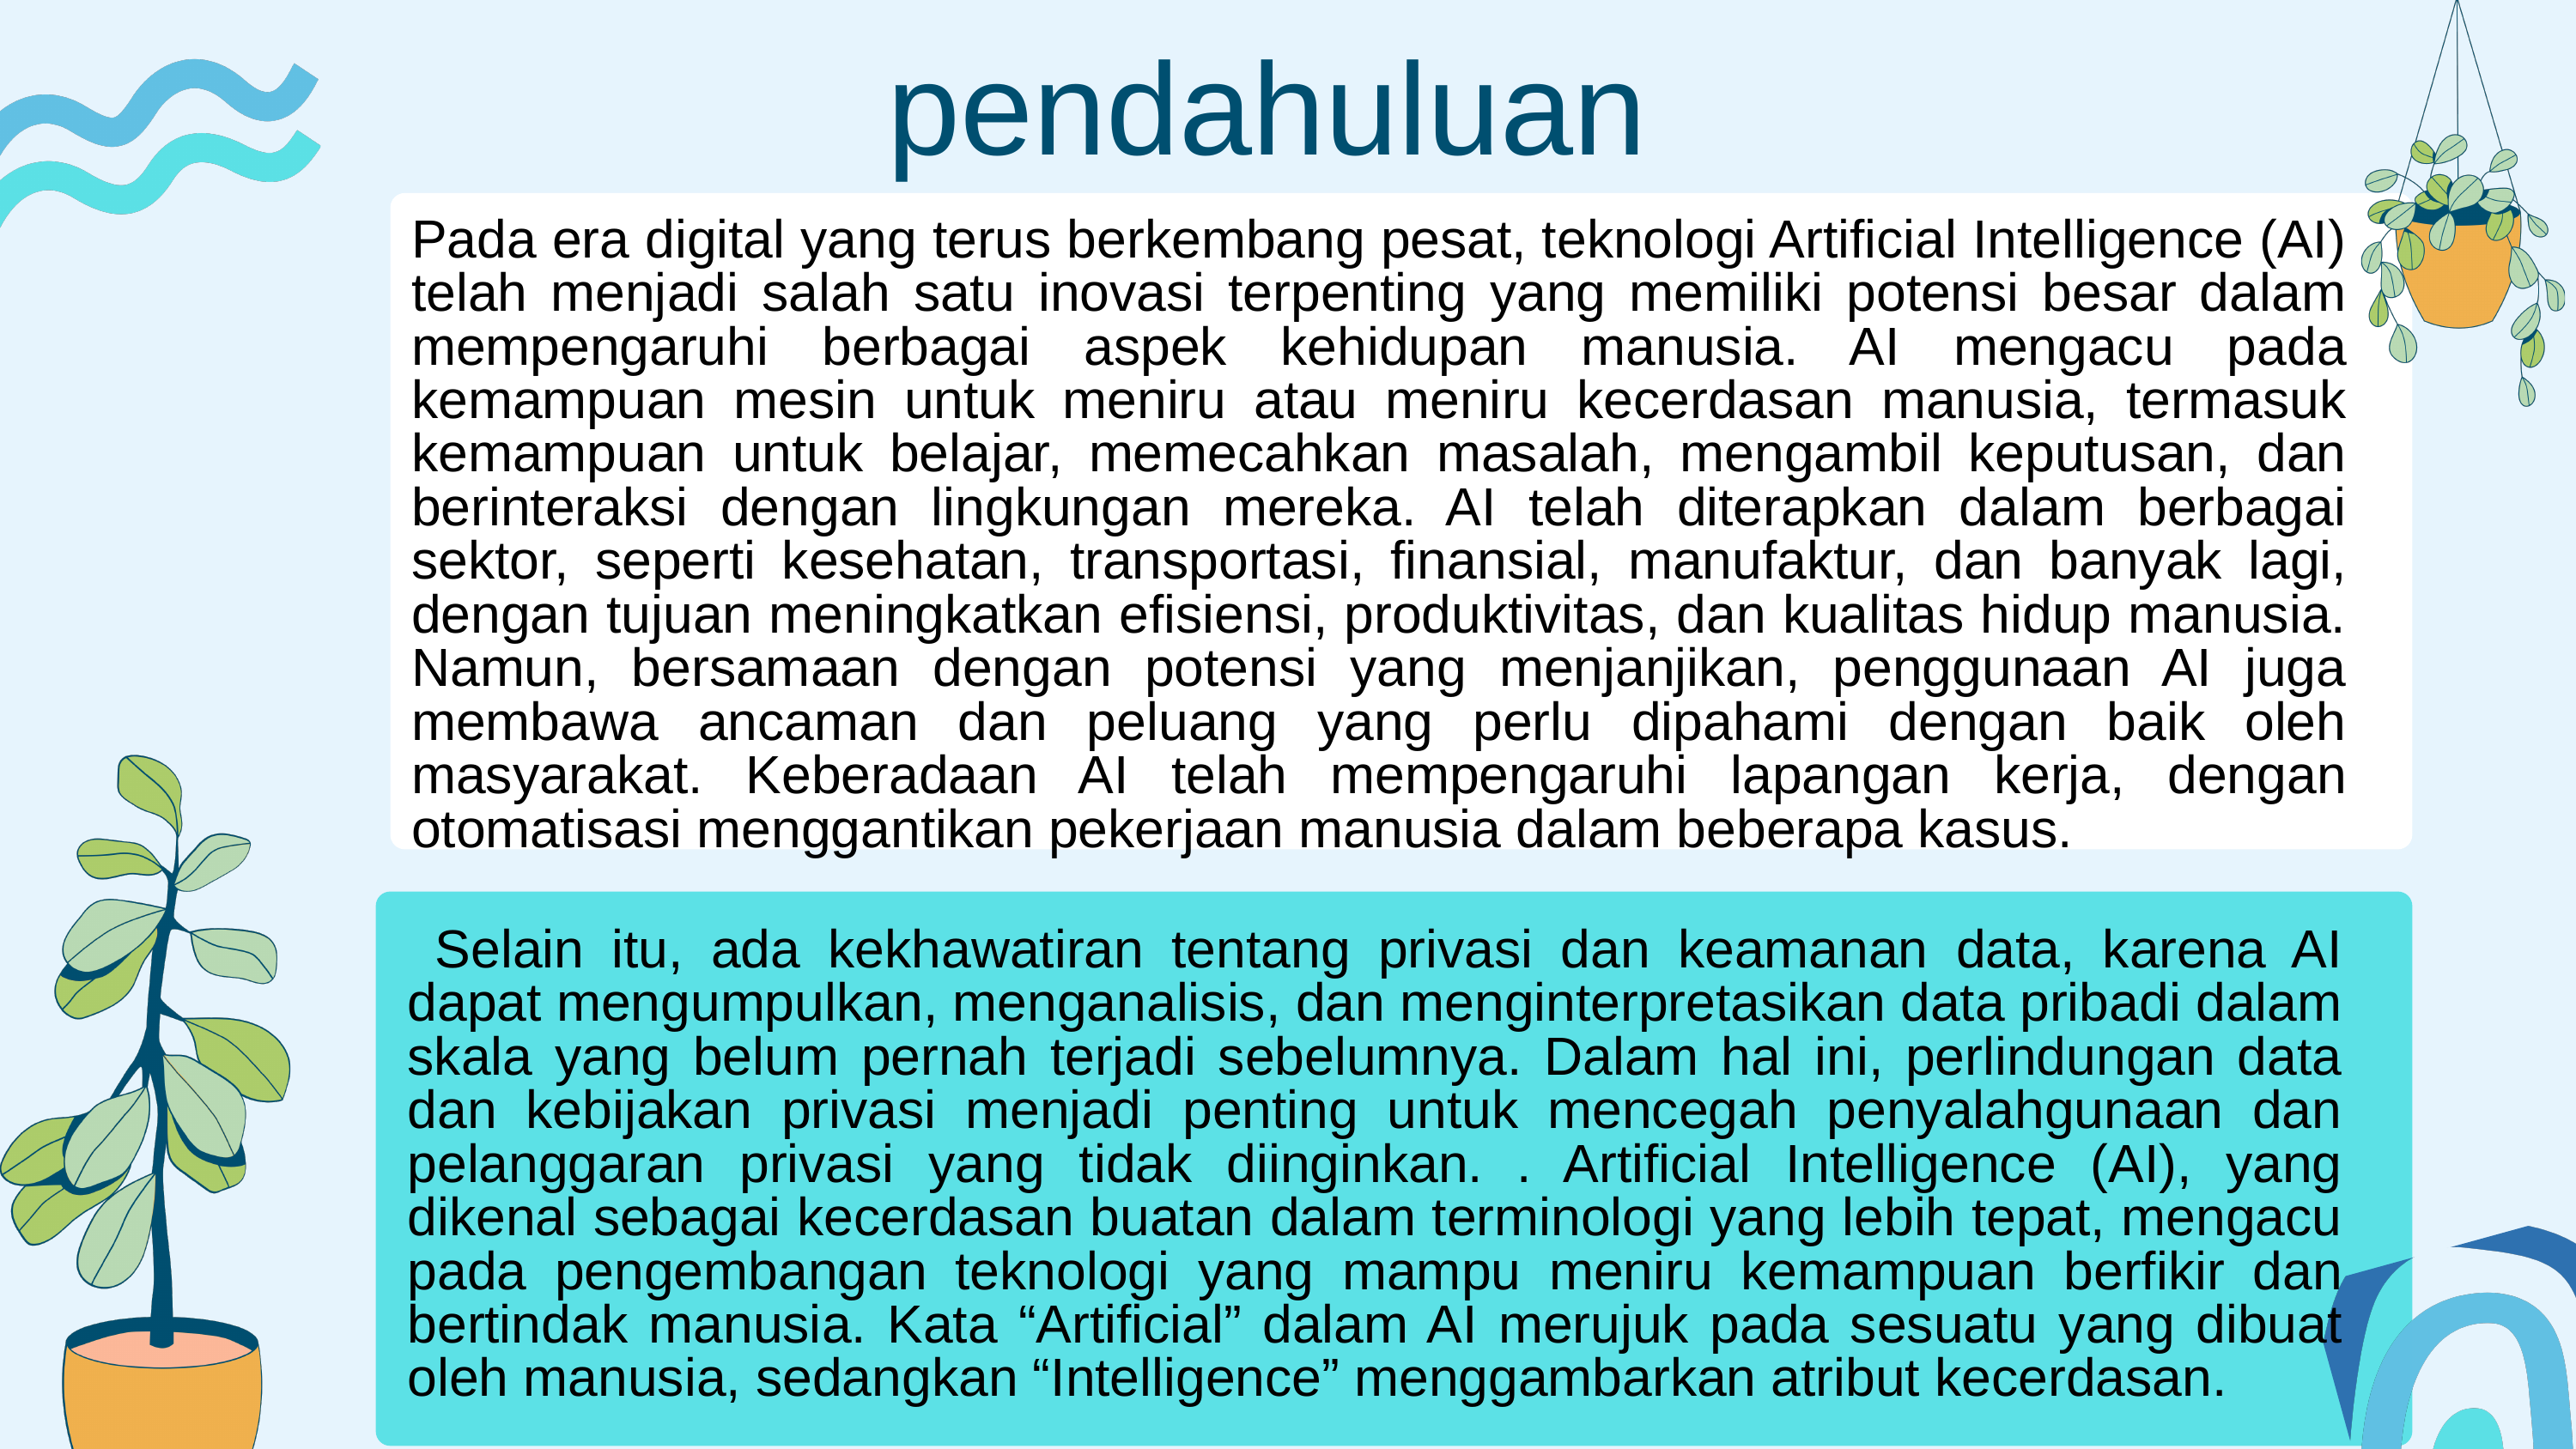

pendahuluan

Pada era digital yang terus berkembang pesat, teknologi Artificial Intelligence (AI) telah menjadi salah satu inovasi terpenting yang memiliki potensi besar dalam mempengaruhi berbagai aspek kehidupan manusia. AI mengacu pada kemampuan mesin untuk meniru atau meniru kecerdasan manusia, termasuk kemampuan untuk belajar, memecahkan masalah, mengambil keputusan, dan berinteraksi dengan lingkungan mereka. AI telah diterapkan dalam berbagai sektor, seperti kesehatan, transportasi, finansial, manufaktur, dan banyak lagi, dengan tujuan meningkatkan efisiensi, produktivitas, dan kualitas hidup manusia. Namun, bersamaan dengan potensi yang menjanjikan, penggunaan AI juga membawa ancaman dan peluang yang perlu dipahami dengan baik oleh masyarakat. Keberadaan AI telah mempengaruhi lapangan kerja, dengan otomatisasi menggantikan pekerjaan manusia dalam beberapa kasus.

 Selain itu, ada kekhawatiran tentang privasi dan keamanan data, karena AI dapat mengumpulkan, menganalisis, dan menginterpretasikan data pribadi dalam skala yang belum pernah terjadi sebelumnya. Dalam hal ini, perlindungan data dan kebijakan privasi menjadi penting untuk mencegah penyalahgunaan dan pelanggaran privasi yang tidak diinginkan. . Artificial Intelligence (AI), yang dikenal sebagai kecerdasan buatan dalam terminologi yang lebih tepat, mengacu pada pengembangan teknologi yang mampu meniru kemampuan berfikir dan bertindak manusia. Kata “Artificial” dalam AI merujuk pada sesuatu yang dibuat oleh manusia, sedangkan “Intelligence” menggambarkan atribut kecerdasan.